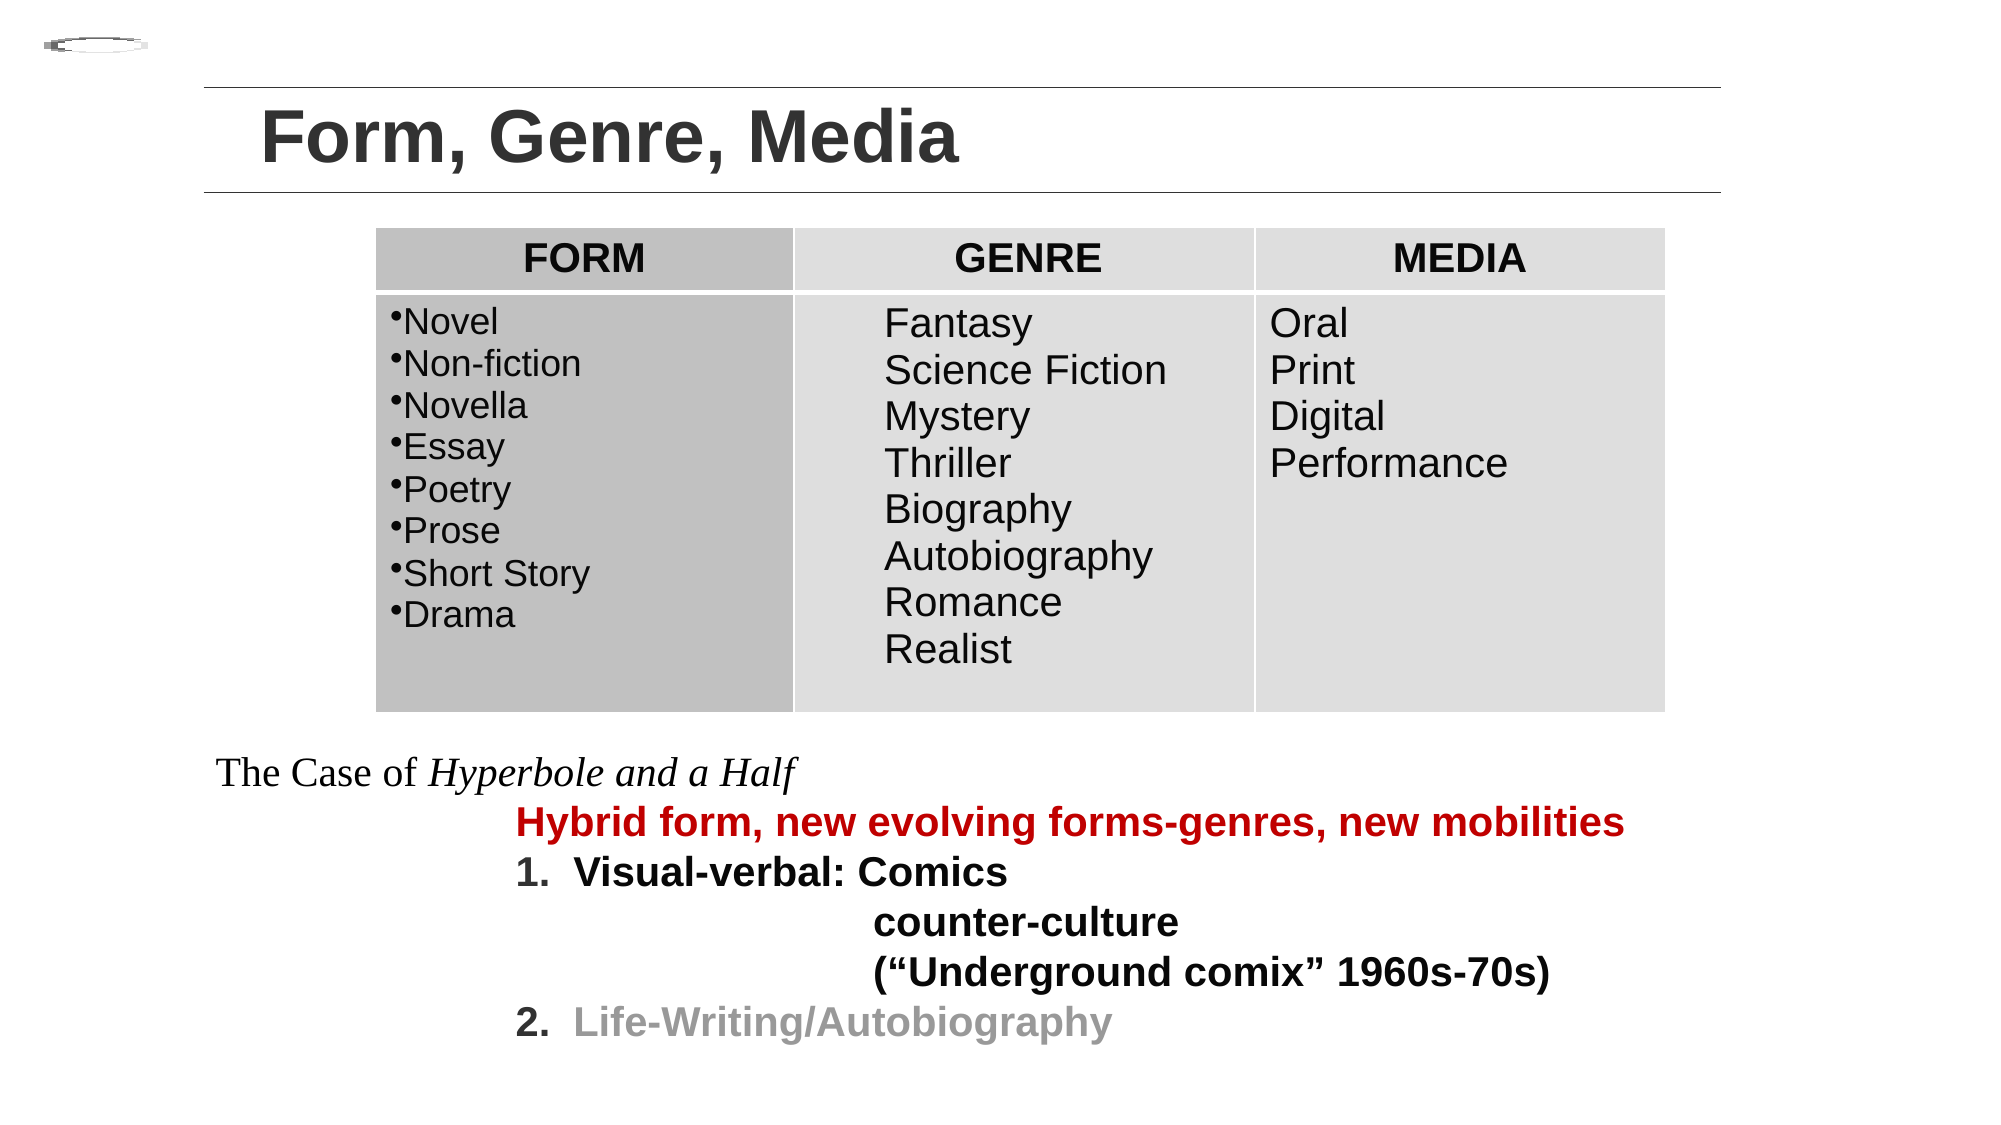

| Form, Genre, Media |
| --- |
| FORM | GENRE | MEDIA |
| --- | --- | --- |
| Novel Non-fiction Novella Essay Poetry Prose Short Story Drama | Fantasy Science Fiction Mystery Thriller Biography Autobiography Romance Realist | Oral Print Digital Performance |
The Case of Hyperbole and a Half
		Hybrid form, new evolving forms-genres, new mobilities
		1.  Visual-verbal: Comics
				     counter-culture
				     (“Underground comix” 1960s-70s)
		2.  Life-Writing/Autobiography